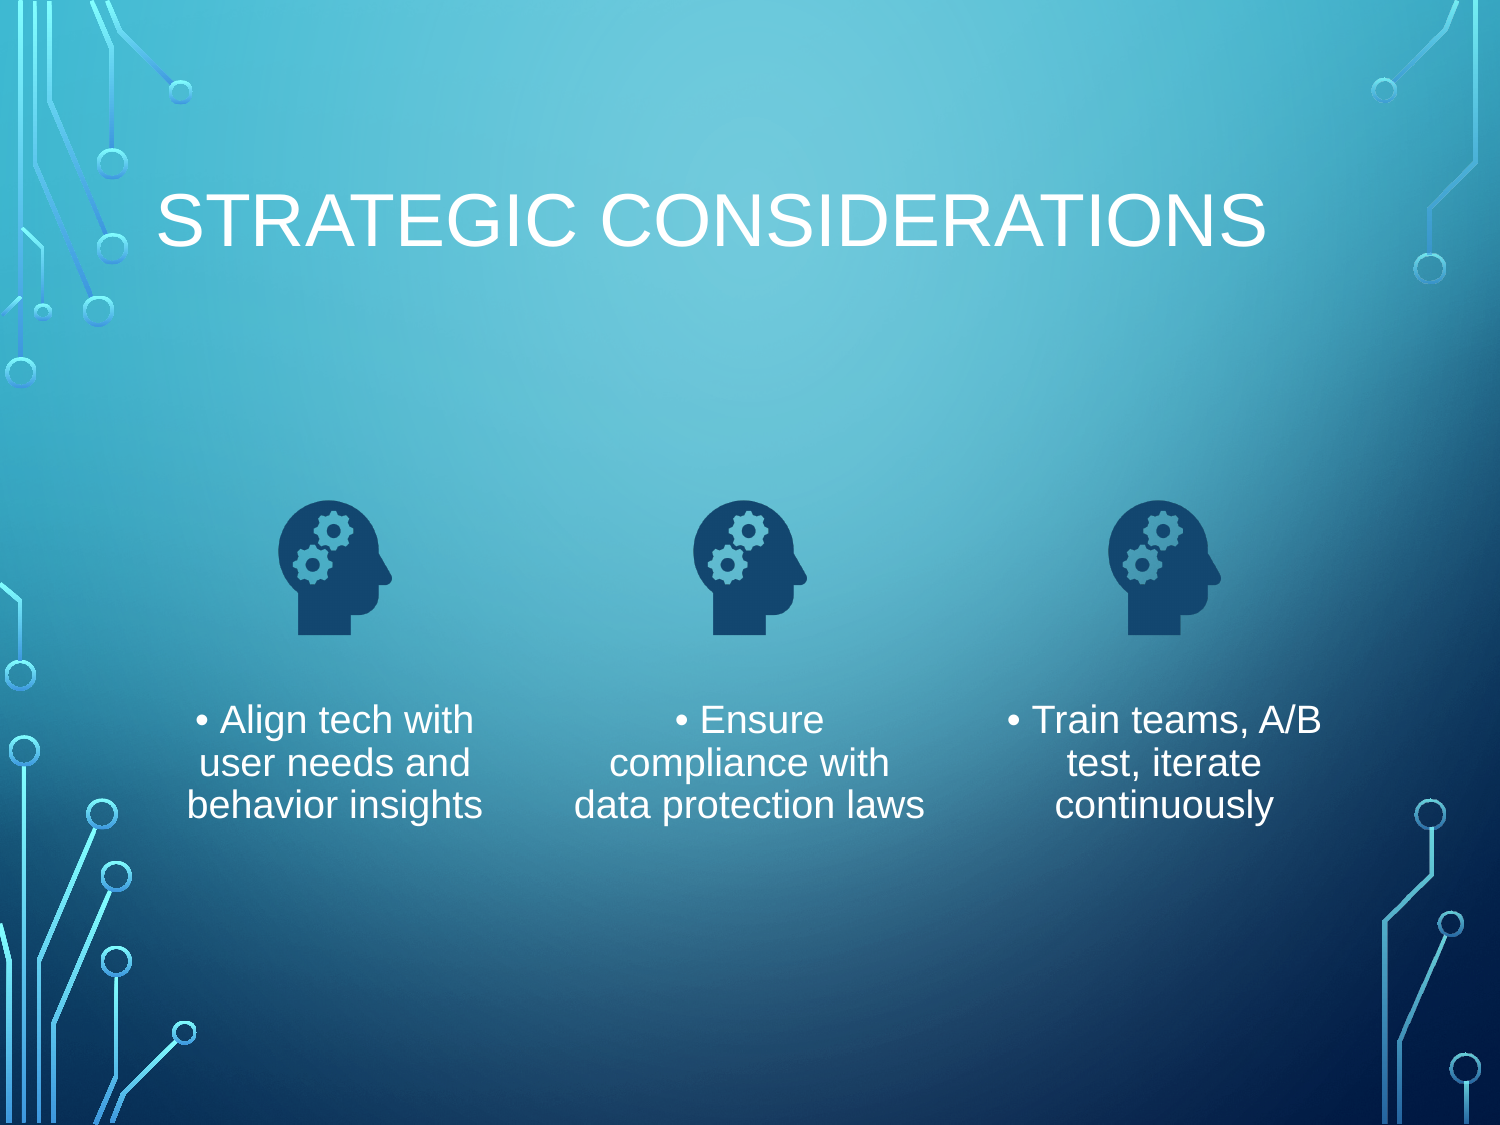

# Strategic Considerations
• Align tech with user needs and behavior insights
• Ensure compliance with data protection laws
• Train teams, A/B test, iterate continuously